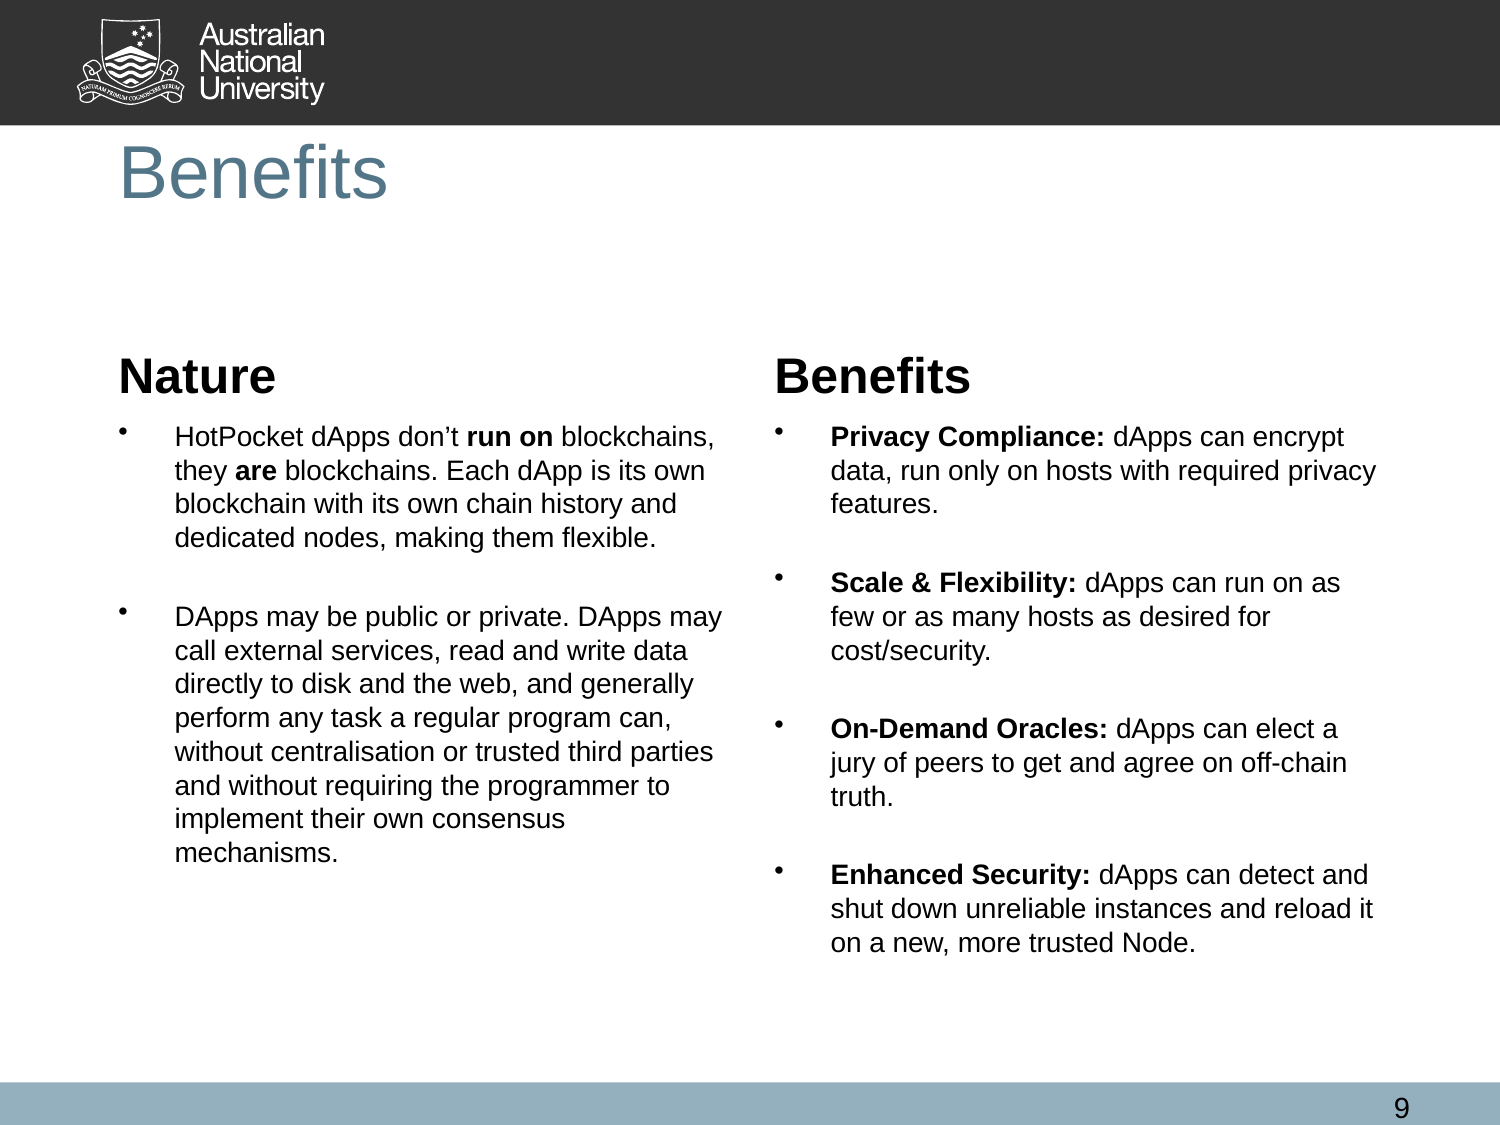

# Benefits
Nature
Benefits
HotPocket dApps don’t run on blockchains, they are blockchains. Each dApp is its own blockchain with its own chain history and dedicated nodes, making them flexible.

DApps may be public or private. DApps may call external services, read and write data directly to disk and the web, and generally perform any task a regular program can, without centralisation or trusted third parties and without requiring the programmer to implement their own consensus mechanisms.

Privacy Compliance: dApps can encrypt data, run only on hosts with required privacy features.

Scale & Flexibility: dApps can run on as few or as many hosts as desired for cost/security.

On-Demand Oracles: dApps can elect a jury of peers to get and agree on off-chain truth.

Enhanced Security: dApps can detect and shut down unreliable instances and reload it on a new, more trusted Node.
9